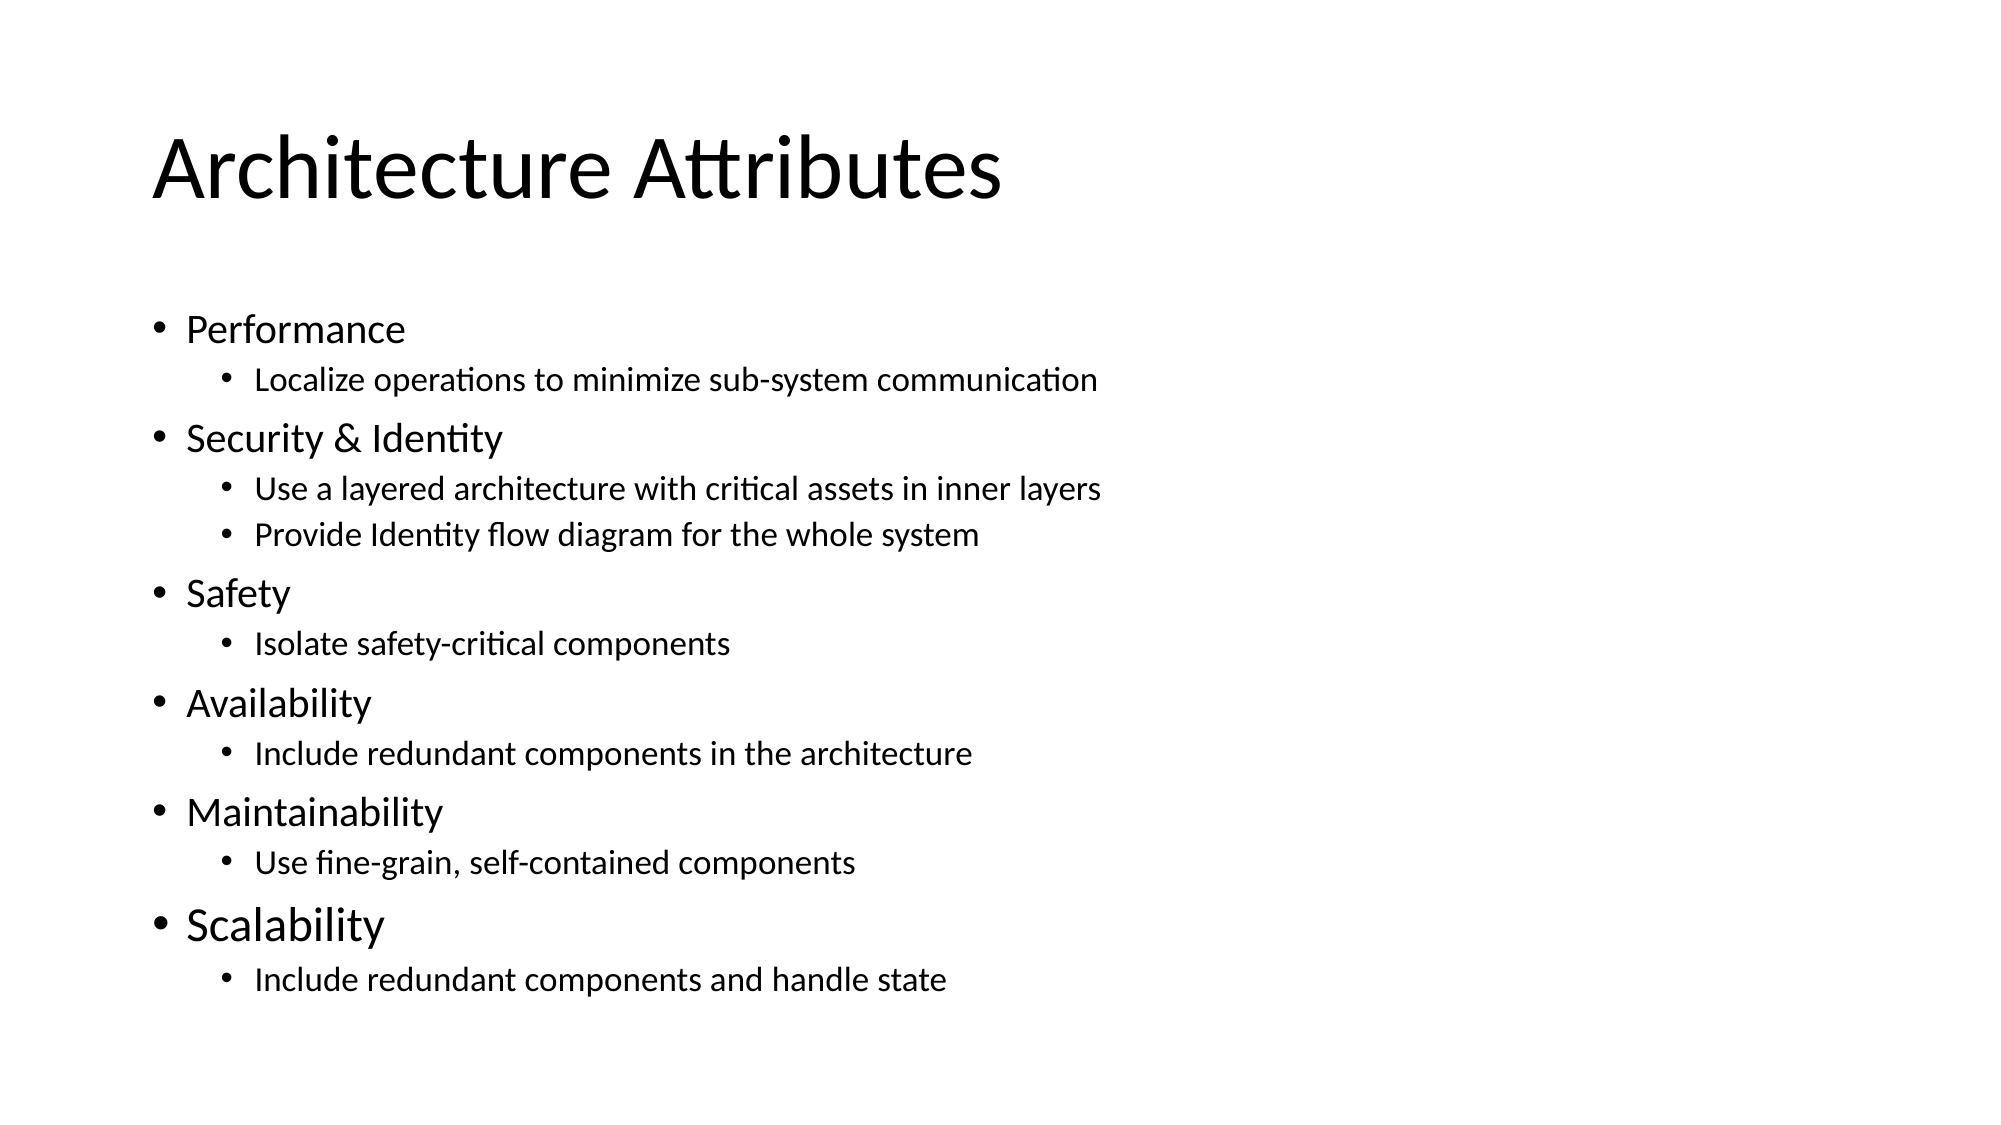

# Architecture Attributes
Performance
Localize operations to minimize sub-system communication
Security & Identity
Use a layered architecture with critical assets in inner layers
Provide Identity flow diagram for the whole system
Safety
Isolate safety-critical components
Availability
Include redundant components in the architecture
Maintainability
Use fine-grain, self-contained components
Scalability
Include redundant components and handle state